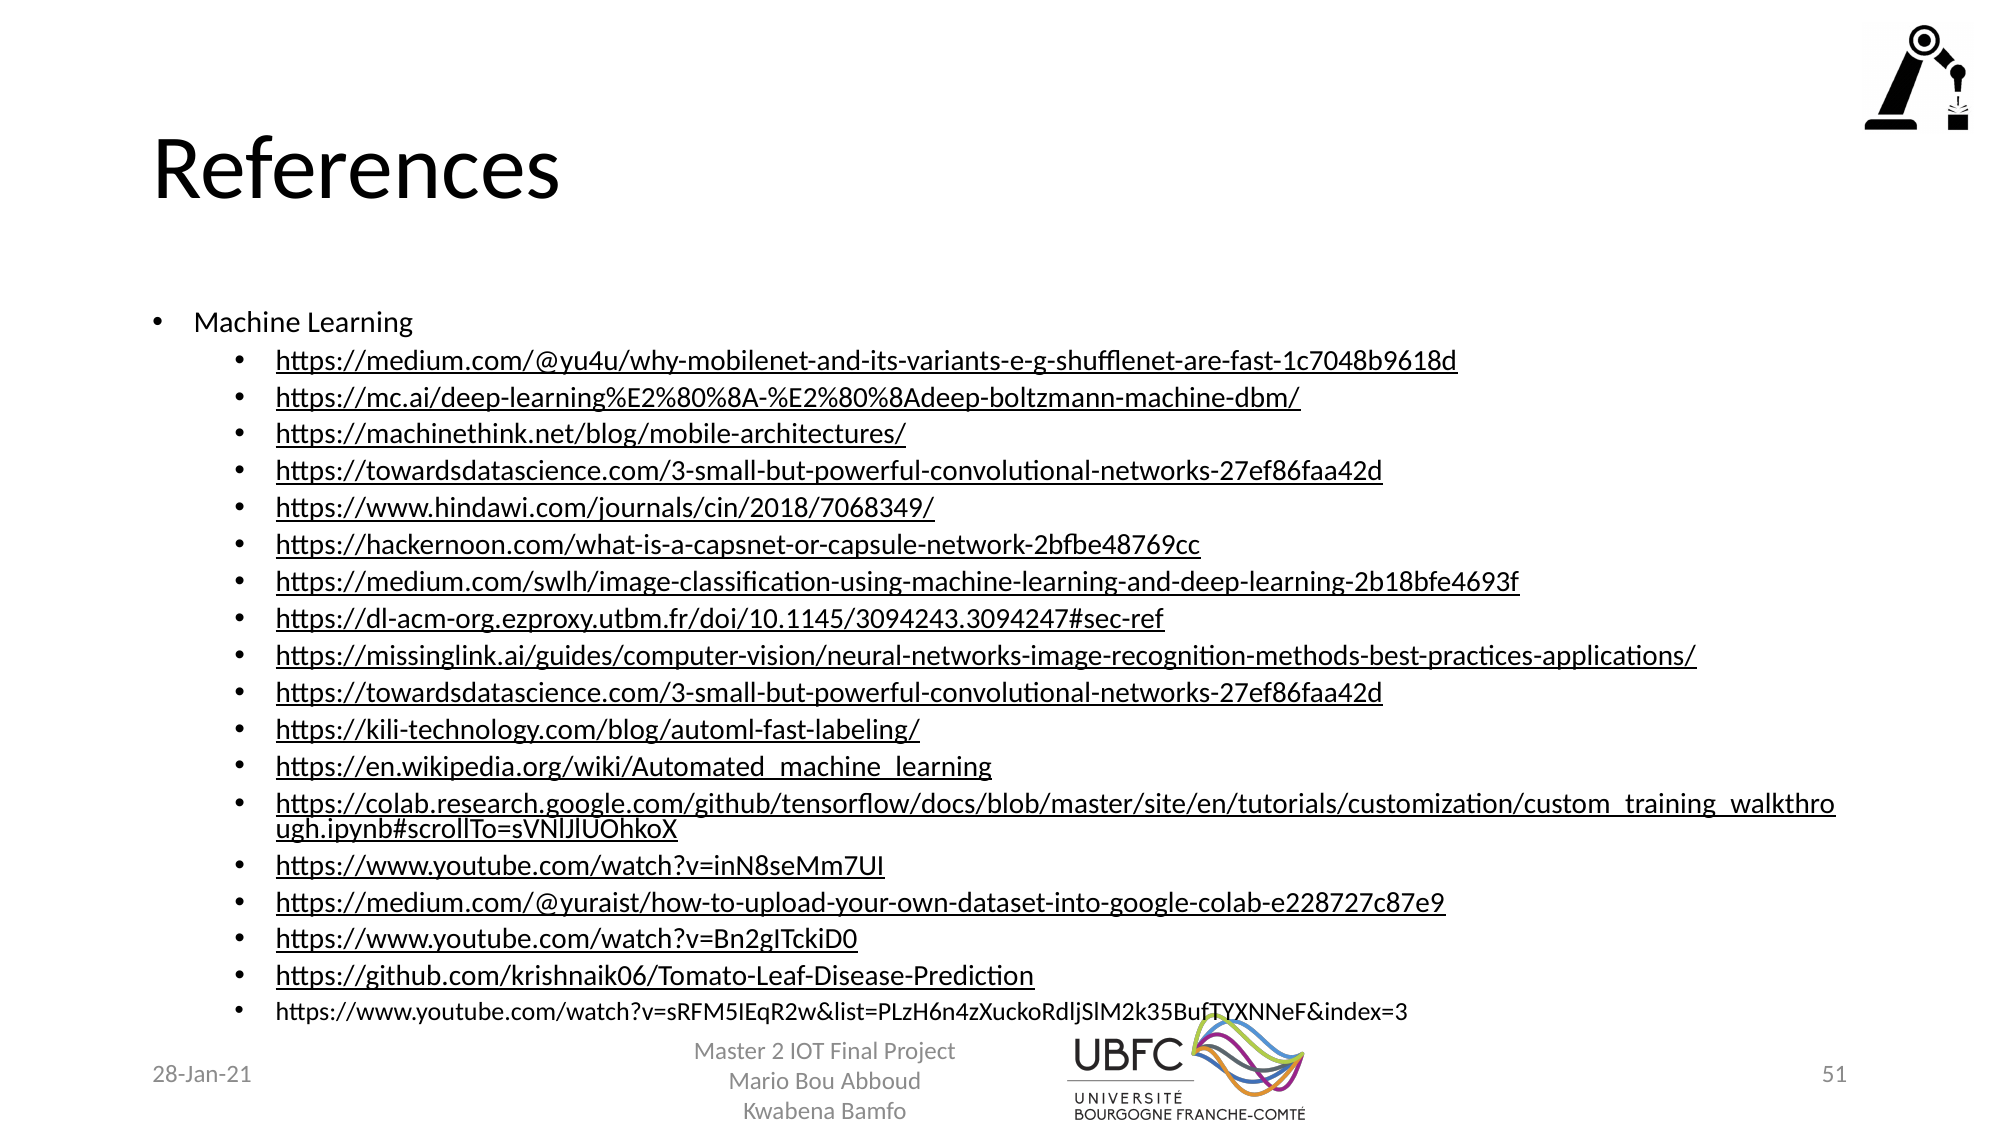

# References
Machine Learning
https://medium.com/@yu4u/why-mobilenet-and-its-variants-e-g-shufflenet-are-fast-1c7048b9618d
https://mc.ai/deep-learning%E2%80%8A-%E2%80%8Adeep-boltzmann-machine-dbm/
https://machinethink.net/blog/mobile-architectures/
https://towardsdatascience.com/3-small-but-powerful-convolutional-networks-27ef86faa42d
https://www.hindawi.com/journals/cin/2018/7068349/
https://hackernoon.com/what-is-a-capsnet-or-capsule-network-2bfbe48769cc
https://medium.com/swlh/image-classification-using-machine-learning-and-deep-learning-2b18bfe4693f
https://dl-acm-org.ezproxy.utbm.fr/doi/10.1145/3094243.3094247#sec-ref
https://missinglink.ai/guides/computer-vision/neural-networks-image-recognition-methods-best-practices-applications/
https://towardsdatascience.com/3-small-but-powerful-convolutional-networks-27ef86faa42d
https://kili-technology.com/blog/automl-fast-labeling/
https://en.wikipedia.org/wiki/Automated_machine_learning
https://colab.research.google.com/github/tensorflow/docs/blob/master/site/en/tutorials/customization/custom_training_walkthrough.ipynb#scrollTo=sVNlJlUOhkoX
https://www.youtube.com/watch?v=inN8seMm7UI
https://medium.com/@yuraist/how-to-upload-your-own-dataset-into-google-colab-e228727c87e9
https://www.youtube.com/watch?v=Bn2gITckiD0
https://github.com/krishnaik06/Tomato-Leaf-Disease-Prediction
https://www.youtube.com/watch?v=sRFM5IEqR2w&list=PLzH6n4zXuckoRdljSlM2k35BufTYXNNeF&index=3

Master 2 IOT Final Project
Mario Bou Abboud
Kwabena Bamfo

28-Jan-21
51